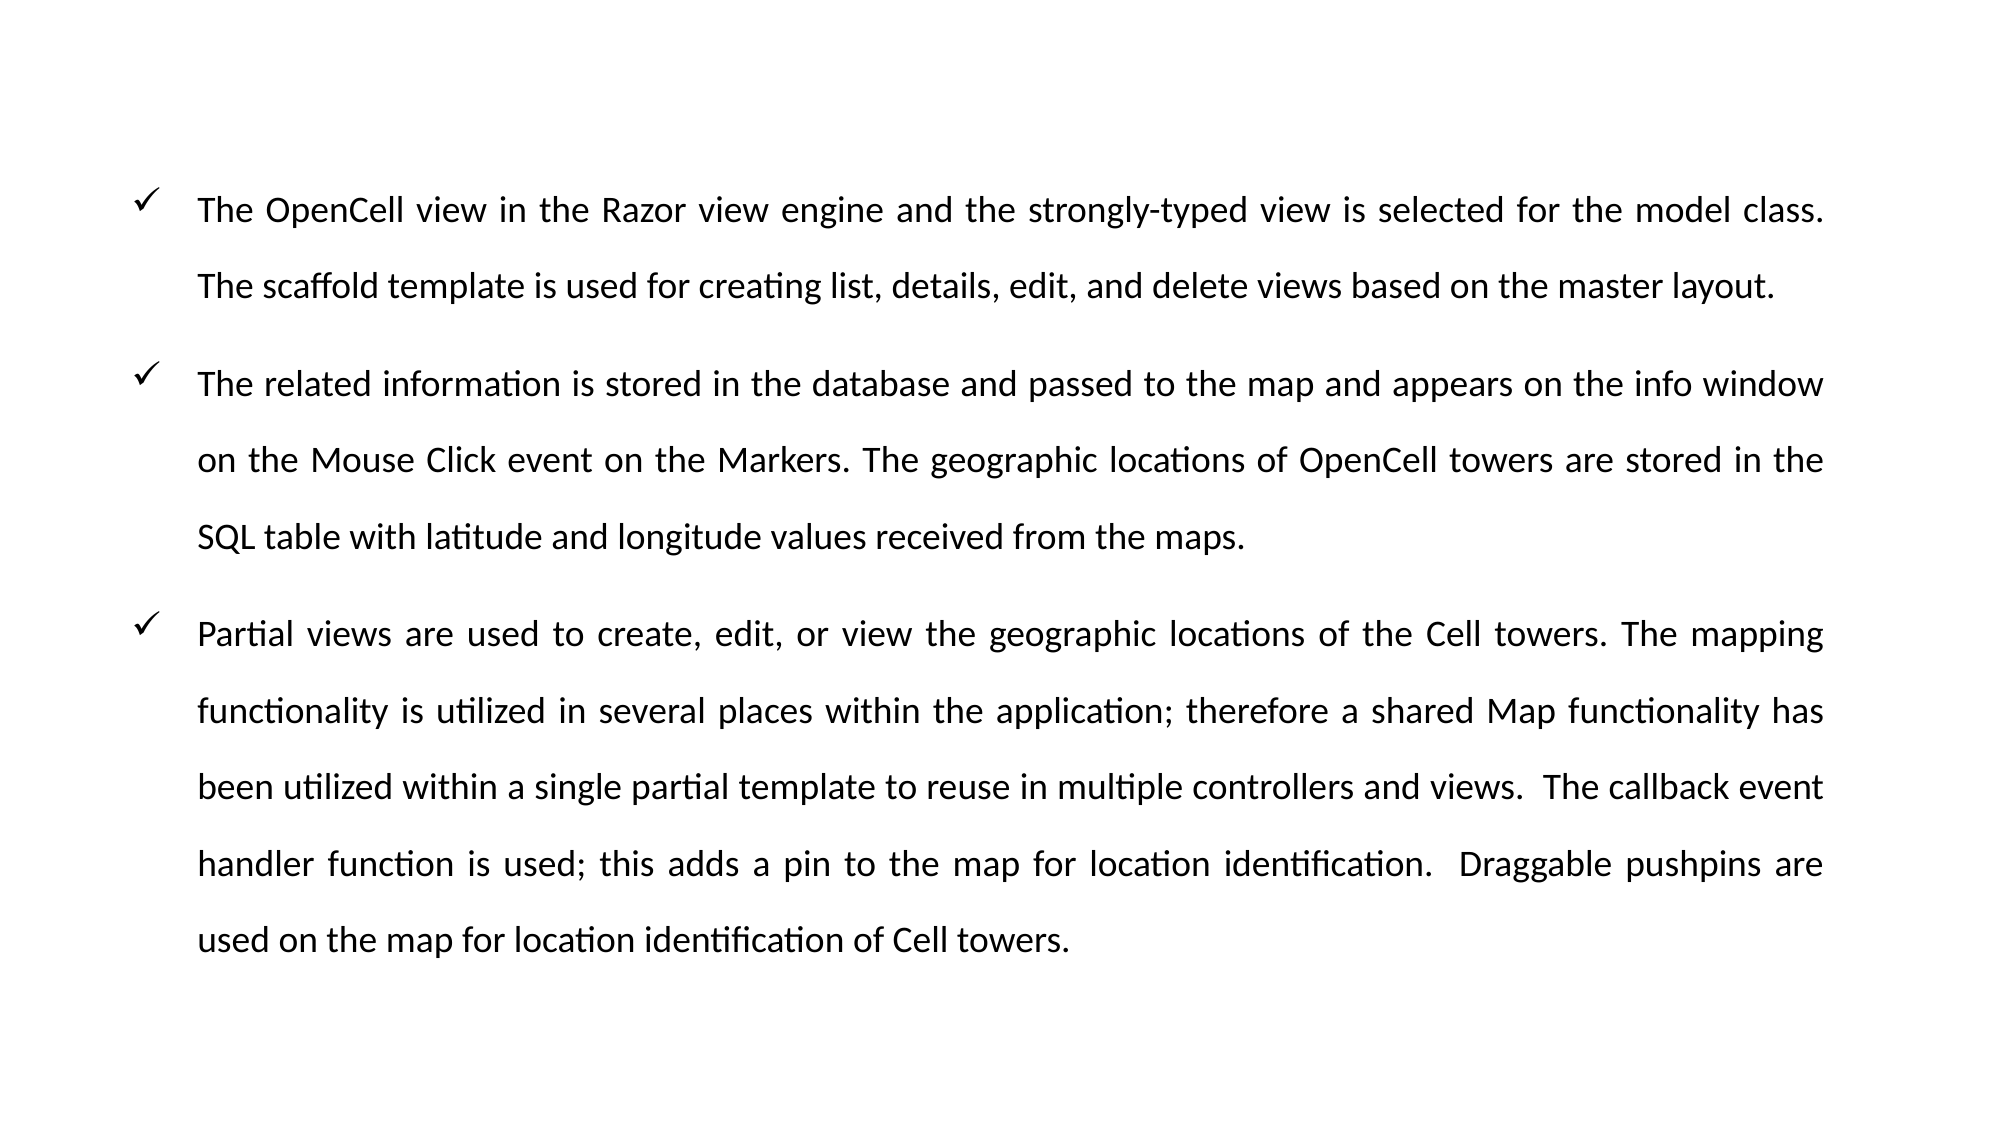

The OpenCell view in the Razor view engine and the strongly-typed view is selected for the model class. The scaffold template is used for creating list, details, edit, and delete views based on the master layout.
The related information is stored in the database and passed to the map and appears on the info window on the Mouse Click event on the Markers. The geographic locations of OpenCell towers are stored in the SQL table with latitude and longitude values received from the maps.
Partial views are used to create, edit, or view the geographic locations of the Cell towers. The mapping functionality is utilized in several places within the application; therefore a shared Map functionality has been utilized within a single partial template to reuse in multiple controllers and views.  The callback event handler function is used; this adds a pin to the map for location identification.  Draggable pushpins are used on the map for location identification of Cell towers.